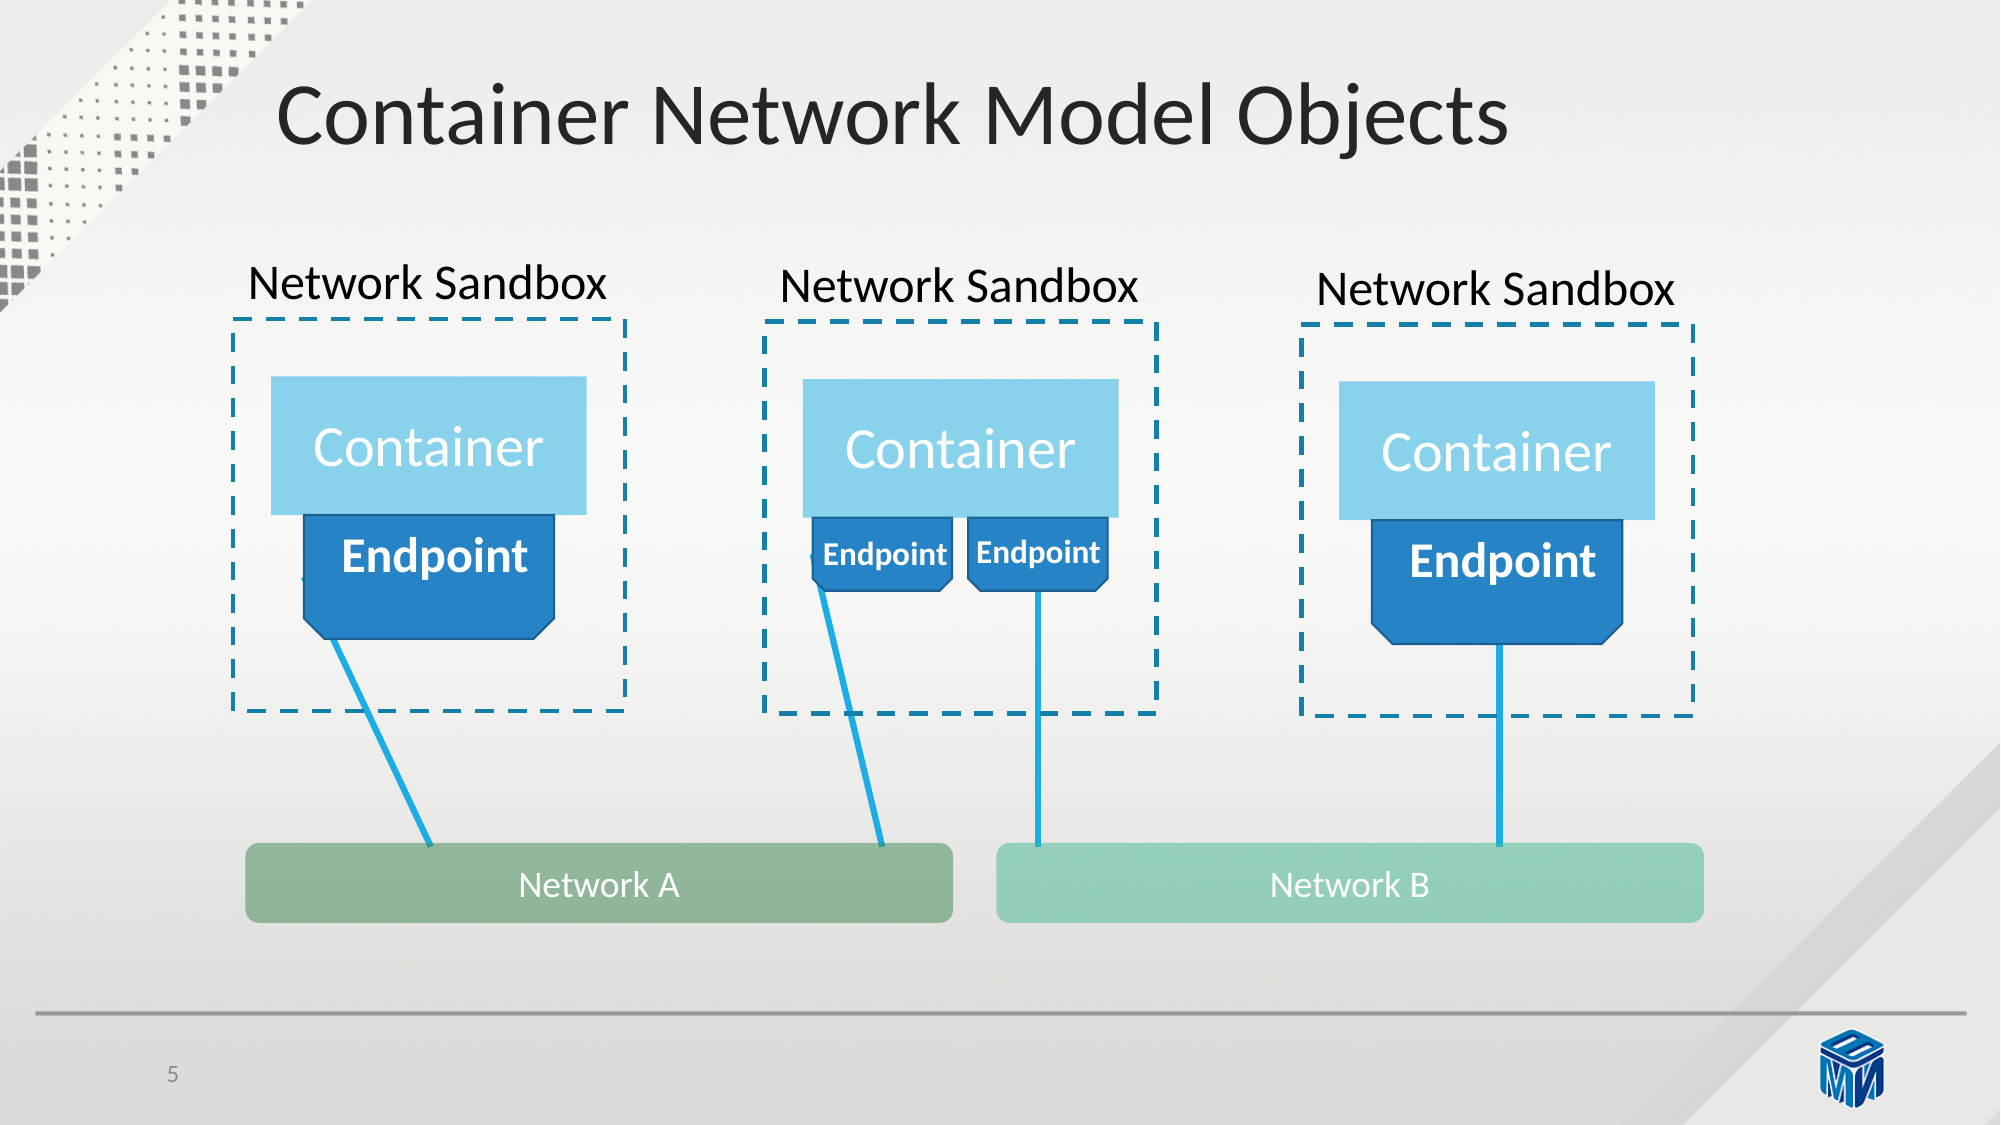

# Container Network Model Objects
Network Sandbox

Container
Endpoint

Network Sandbox

Container

Endpoint
Network Sandbox

Container
Endpoint

Endpoint
Network B
Network A
5